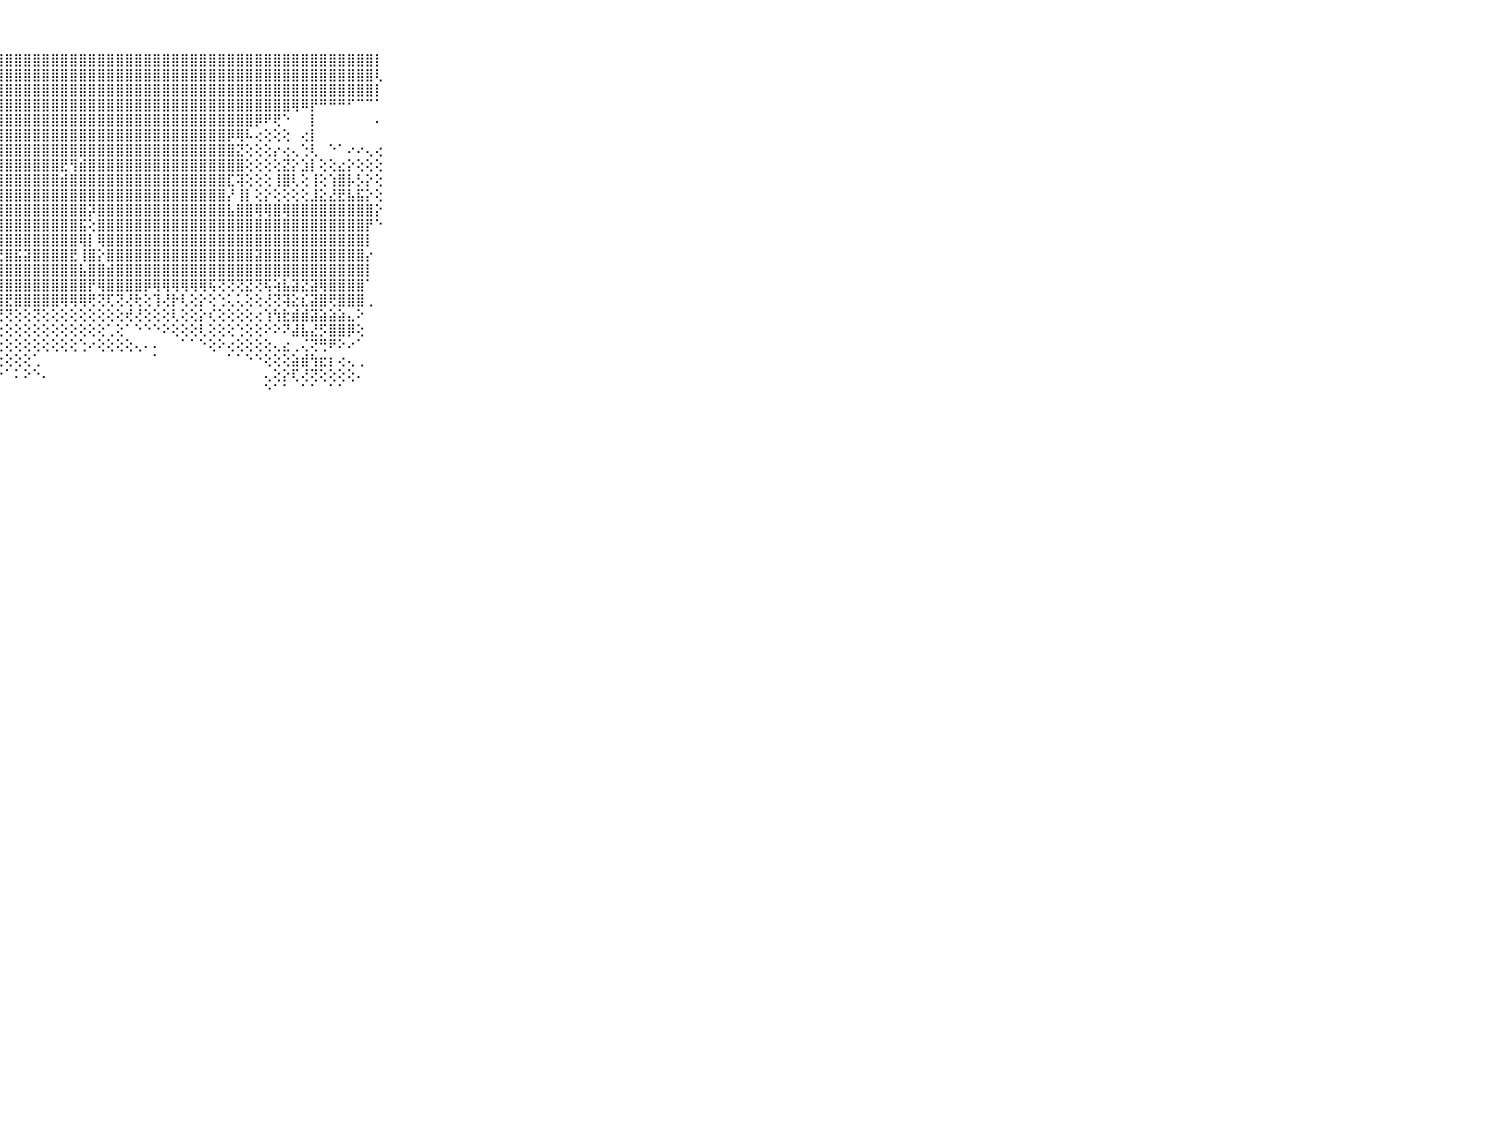

⠀⠀⠀⠀⠀⠀⠀⠀⠀⠀⠀⣿⣿⣿⣿⣿⣿⣿⣿⣿⣿⣿⣿⣿⣿⣿⣿⣿⣿⣿⣿⣿⣿⣿⣿⣿⣿⣿⣿⣿⣿⣿⣿⣿⣿⣿⣿⣿⣿⣿⣿⣿⣿⣿⣿⣿⣿⣿⣿⣿⣿⣿⣿⣿⣿⣿⣿⣿⡇⠀⠀⠀⠀⠀⠀⠀⠀⠀⠀⠀⠀
⠀⠀⠀⠀⠀⠀⠀⠀⠀⠀⠀⣿⣿⣿⣿⣿⣿⣿⣿⣿⣿⣿⣿⣿⣿⣿⣿⣿⣿⣿⣿⣿⣿⣿⣿⣿⣿⣿⣿⣿⣿⣿⣿⣿⣿⣿⣿⣿⣿⣿⣿⣿⣿⣿⣿⣿⣿⣿⣿⣿⣿⣿⣿⣿⣿⣿⣿⣿⢇⠀⠀⠀⠀⠀⠀⠀⠀⠀⠀⠀⠀
⠀⠀⠀⠀⠀⠀⠀⠀⠀⠀⠀⣿⣿⣿⣿⣿⣿⣿⣿⣿⣿⣿⣿⣿⣿⣿⣿⣿⣿⣿⣿⣿⣿⣿⣿⣿⣿⣿⣿⣿⣿⣿⣿⣿⣿⣿⣿⣿⣿⣿⣿⣿⣿⣿⣿⣿⣿⣿⣿⣿⣿⣿⣿⣿⣿⣿⣿⣿⡇⠀⠀⠀⠀⠀⠀⠀⠀⠀⠀⠀⠀
⠀⠀⠀⠀⠀⠀⠀⠀⠀⠀⠀⣿⣿⣿⣿⣿⣿⣿⣿⣿⣿⣿⣿⣿⣿⣿⣿⣿⣿⣿⣿⣿⣿⣿⣿⣿⣿⣿⣿⣿⣿⣿⣿⣿⣿⣿⣿⣿⣿⣿⣿⣿⣿⣿⣿⣿⣿⣿⣿⢿⠿⡟⠛⠛⠛⠋⠉⠉⠁⠀⠀⠀⠀⠀⠀⠀⠀⠀⠀⠀⠀
⠀⠀⠀⠀⠀⠀⠀⠀⠀⠀⠀⣿⣿⣿⣿⣿⣿⣿⣿⣿⣿⣿⣿⣿⣿⣿⣿⣿⣿⣿⣿⣿⣿⣿⣿⣿⣿⣿⣿⣿⣿⣿⣿⣿⣿⣿⣿⣿⣿⣿⣿⣿⣿⣿⣿⡿⠟⢟⠑⠀⠀⡇⠀⠀⠀⠀⠀⠀⠄⠀⠀⠀⠀⠀⠀⠀⠀⠀⠀⠀⠀
⠀⠀⠀⠀⠀⠀⠀⠀⠀⠀⠀⣿⣿⣿⣿⣿⣿⣿⣿⣿⣿⣿⣿⣿⣿⣿⣿⣿⣿⣿⣿⣿⣿⣿⣿⣿⣿⣿⣿⣿⣿⣿⣿⣿⣿⣿⣿⣿⣿⣿⣿⣿⡿⢿⠧⢔⢕⢕⢕⠀⢔⡇⠀⠀⠀⠀⠀⠀⠀⠀⠀⠀⠀⠀⠀⠀⠀⠀⠀⠀⠀
⠀⠀⠀⠀⠀⠀⠀⠀⠀⠀⠀⣿⣿⣿⣿⣿⣿⣿⣿⣿⣿⣿⣿⣿⣿⣿⣿⣿⣿⣿⣿⣿⣿⣿⣿⣿⣿⣿⣿⣿⣿⣿⣿⣿⣿⣿⣿⣿⣿⣿⣿⣿⣿⣝⢕⢕⢕⡔⢔⢄⢑⢇⠀⠑⠁⠔⠔⢄⢔⠀⠀⠀⠀⠀⠀⠀⠀⠀⠀⠀⠀
⠀⠀⠀⠀⠀⠀⠀⠀⠀⠀⠀⣿⣿⣿⣿⣿⣿⣿⣿⣿⣿⣿⣿⣻⣿⣿⣿⣿⣿⣿⣿⣿⣿⣿⣟⢻⣾⣿⣿⣿⣿⣿⣿⣿⣿⣿⣿⣿⣿⣿⣿⣿⣿⣿⢕⢕⢕⢕⣝⡕⣱⡇⢕⢕⣔⡕⢕⢕⢕⠀⠀⠀⠀⠀⠀⠀⠀⠀⠀⠀⠀
⠀⠀⠀⠀⠀⠀⠀⠀⠀⠀⠀⣿⣿⣿⣿⣿⣿⣿⣿⣿⣿⣿⣿⣿⣿⣿⣿⣿⣿⣿⣿⣿⣿⣿⣾⣿⣿⣿⣿⣿⣿⣿⣿⣿⣿⣿⣿⣿⣿⣿⣿⣿⣏⢽⢕⢕⢕⢸⣿⢇⢕⢸⢕⢱⣿⡧⡣⡕⢕⠀⠀⠀⠀⠀⠀⠀⠀⠀⠀⠀⠀
⠀⠀⠀⠀⠀⠀⠀⠀⠀⠀⠀⣿⣿⣿⣿⣿⣿⣿⣿⣿⣿⣿⣿⣿⣿⣿⣿⣿⣿⣿⣿⣿⣿⣿⣿⣿⣿⣿⣿⣿⣿⣿⣿⣿⣿⣿⣿⣿⣿⣿⣿⣿⡜⢸⡇⢕⡕⢕⢕⢕⢕⣸⣕⣜⣟⣧⣯⡕⢕⠀⠀⠀⠀⠀⠀⠀⠀⠀⠀⠀⠀
⠀⠀⠀⠀⠀⠀⠀⠀⠀⠀⠀⣿⣿⣿⣿⣿⣿⣿⣿⣿⣿⣿⣿⣿⣿⣿⣿⣿⣿⣿⣿⣿⣿⣿⣿⣿⣿⡽⣿⣿⣿⣿⣿⣿⣿⣿⣿⣿⣿⣿⣿⣿⣧⣿⣿⢿⢿⣿⢿⣿⣿⣿⣿⣿⣿⣿⣿⣿⡕⠀⠀⠀⠀⠀⠀⠀⠀⠀⠀⠀⠀
⠀⠀⠀⠀⠀⠀⠀⠀⠀⠀⠀⣿⣿⣿⣿⣿⣿⣿⣿⣿⣿⣿⣿⣿⣿⣿⣿⣿⣿⣿⣿⣿⣿⣿⣿⣿⣯⢕⣿⣿⣿⣿⣿⣿⣿⣿⣿⣿⣿⣿⣿⣿⣿⣿⣿⣿⣿⣿⣿⣿⣿⣿⣿⣿⣿⣿⣿⡟⠑⠀⠀⠀⠀⠀⠀⠀⠀⠀⠀⠀⠀
⠀⠀⠀⠀⠀⠀⠀⠀⠀⠀⠀⣿⣿⣿⣿⣿⣿⣿⣿⣿⣿⣿⣿⣿⣿⣿⣿⣿⣿⣿⣿⣿⣿⣿⣿⣿⢿⡇⢿⣿⣿⣿⣿⣿⣿⣿⣿⣿⣿⣿⣿⣿⣿⣿⣿⣿⣿⣿⣿⣿⣿⣿⣿⣿⣿⣿⣿⡇⠀⠀⠀⠀⠀⠀⠀⠀⠀⠀⠀⠀⠀
⠀⠀⠀⠀⠀⠀⠀⠀⠀⠀⠀⣿⣿⣿⣿⣿⣿⣿⣿⣿⣿⣿⣿⣿⣿⣿⣟⣟⣿⣯⣽⣿⣿⣿⣿⣟⢸⣿⡕⣿⣿⣿⣿⣿⣿⣿⣿⣿⣿⣿⣿⣿⣿⣿⣿⣽⣿⣿⣿⣿⣿⣿⣿⣿⣿⣿⣿⡔⠀⠀⠀⠀⠀⠀⠀⠀⠀⠀⠀⠀⠀
⠀⠀⠀⠀⠀⠀⠀⠀⠀⠀⠀⣿⣿⣿⢿⣿⣟⣿⣯⣽⣿⣷⣿⣿⣿⣿⣿⣿⣿⣿⣿⣿⣿⣿⣿⣿⣧⣿⣿⣾⣿⣿⣿⣿⣿⣿⣿⣿⣿⣿⣿⣿⣿⣿⣿⣿⣿⣿⣿⣿⣿⣿⣿⣿⣿⣿⣿⡇⠀⠀⠀⠀⠀⠀⠀⠀⠀⠀⠀⠀⠀
⠀⠀⠀⠀⠀⠀⠀⠀⠀⠀⠀⣷⣿⣿⣿⢿⢿⢿⢿⢿⣿⣿⣿⣿⣿⣿⣿⣿⣿⣿⣿⣿⣿⣿⣿⣿⣿⡟⢿⣿⣿⣿⣿⡿⢿⢿⢿⢿⢿⢿⢯⢝⢝⢝⣝⢝⢯⢵⣧⣽⣝⣽⢿⣿⣿⣿⣿⠁⠀⠀⠀⠀⠀⠀⠀⠀⠀⠀⠀⠀⠀
⠀⠀⠀⠀⠀⠀⠀⠀⠀⠀⠀⢕⢕⢕⢕⢕⢕⢕⢕⢺⣿⣿⣿⣻⣿⢟⣿⣿⣟⣿⣿⣿⣿⣿⢿⢿⢿⢟⢝⢏⢝⢜⢗⢕⢹⢜⡗⢇⢕⡕⢕⢑⢅⢅⢕⢕⢜⢝⢽⣕⣎⣽⣿⢟⣿⣿⣿⢀⠀⠀⠀⠀⠀⠀⠀⠀⠀⠀⠀⠀⠀
⠀⠀⠀⠀⠀⠀⠀⠀⠀⠀⠀⢕⢕⢕⢕⢕⢕⢕⢕⢜⢝⢕⢕⢕⢞⢝⢞⢝⢝⢕⢕⢝⢕⢕⢕⢕⢕⢕⢕⢕⢕⢞⢜⢕⢕⢕⢇⢕⢕⡕⢎⢕⢕⢕⢕⢔⢱⢳⣗⣾⣾⣽⣵⣵⣵⣄⠕⠀⠀⠀⠀⠀⠀⠀⠀⠀⠀⠀⠀⠀⠀
⠀⠀⠀⠀⠀⠀⠀⠀⠀⠀⠀⢕⢕⢕⢕⢕⢕⢕⢕⢕⢕⢕⢕⢕⢕⢕⢕⢕⢕⢕⢕⢕⢕⢕⢕⢕⢕⢕⢕⢁⢕⠁⠑⠑⠑⠕⢕⢕⢕⢇⢕⢕⢕⢑⢕⢕⠕⠕⠝⣼⣧⣜⡫⣿⣿⡿⢕⠀⠀⠀⠀⠀⠀⠀⠀⠀⠀⠀⠀⠀⠀
⠀⠀⠀⠀⠀⠀⠀⠀⠀⠀⠀⠑⠕⢕⢕⢕⢕⢕⢕⢕⢕⢕⢕⢕⢕⢕⢕⢕⢕⢕⢕⢕⢕⢕⢕⢕⢑⠔⢕⢕⢕⢕⢄⠄⠄⠀⠀⠁⠁⠑⢕⠕⢔⢕⢕⢕⢕⢄⣔⢀⢌⢝⢛⠟⠕⠔⠁⠀⠀⠀⠀⠀⠀⠀⠀⠀⠀⠀⠀⠀⠀
⠀⠀⠀⠀⠀⠀⠀⠀⠀⠀⠀⠀⠀⠁⠀⢔⢑⢕⢕⢕⠕⢕⢕⢀⢕⢕⢕⢕⢕⢕⢕⢁⠀⠀⠀⠀⠀⠀⠀⠀⠀⠀⠀⠀⠁⠀⠀⠀⠀⠀⠀⠀⠁⠁⠑⠑⢕⢕⢕⣵⣾⢳⣖⡆⢔⢄⢀⠀⠀⠀⠀⠀⠀⠀⠀⠀⠀⠀⠀⠀⠀
⠀⠀⠀⠀⠀⠀⠀⠀⠀⠀⠀⠀⠀⠀⠀⠀⠀⠀⠑⠔⢄⢄⢁⠁⠑⠀⠑⠕⠁⠅⠕⠑⠄⠀⠀⠀⠀⠀⠀⠀⠀⠀⠀⠀⠀⠀⠀⠀⠀⠀⠀⠀⠀⠀⠀⠀⢄⢕⡕⢏⢜⢝⢕⢕⢕⢕⠄⠀⠀⠀⠀⠀⠀⠀⠀⠀⠀⠀⠀⠀⠀
⠀⠀⠀⠀⠀⠀⠀⠀⠀⠀⠀⠀⠀⠀⠀⠀⠀⠀⠀⠀⠀⠀⠀⠀⠀⠀⠀⠀⠀⠀⠀⠀⠀⠀⠀⠀⠀⠀⠀⠀⠀⠀⠀⠀⠀⠀⠀⠀⠀⠀⠀⠀⠀⠀⠀⠀⠑⠁⠁⠀⠁⠁⠀⠁⠁⠀⠀⠀⠀⠀⠀⠀⠀⠀⠀⠀⠀⠀⠀⠀⠀